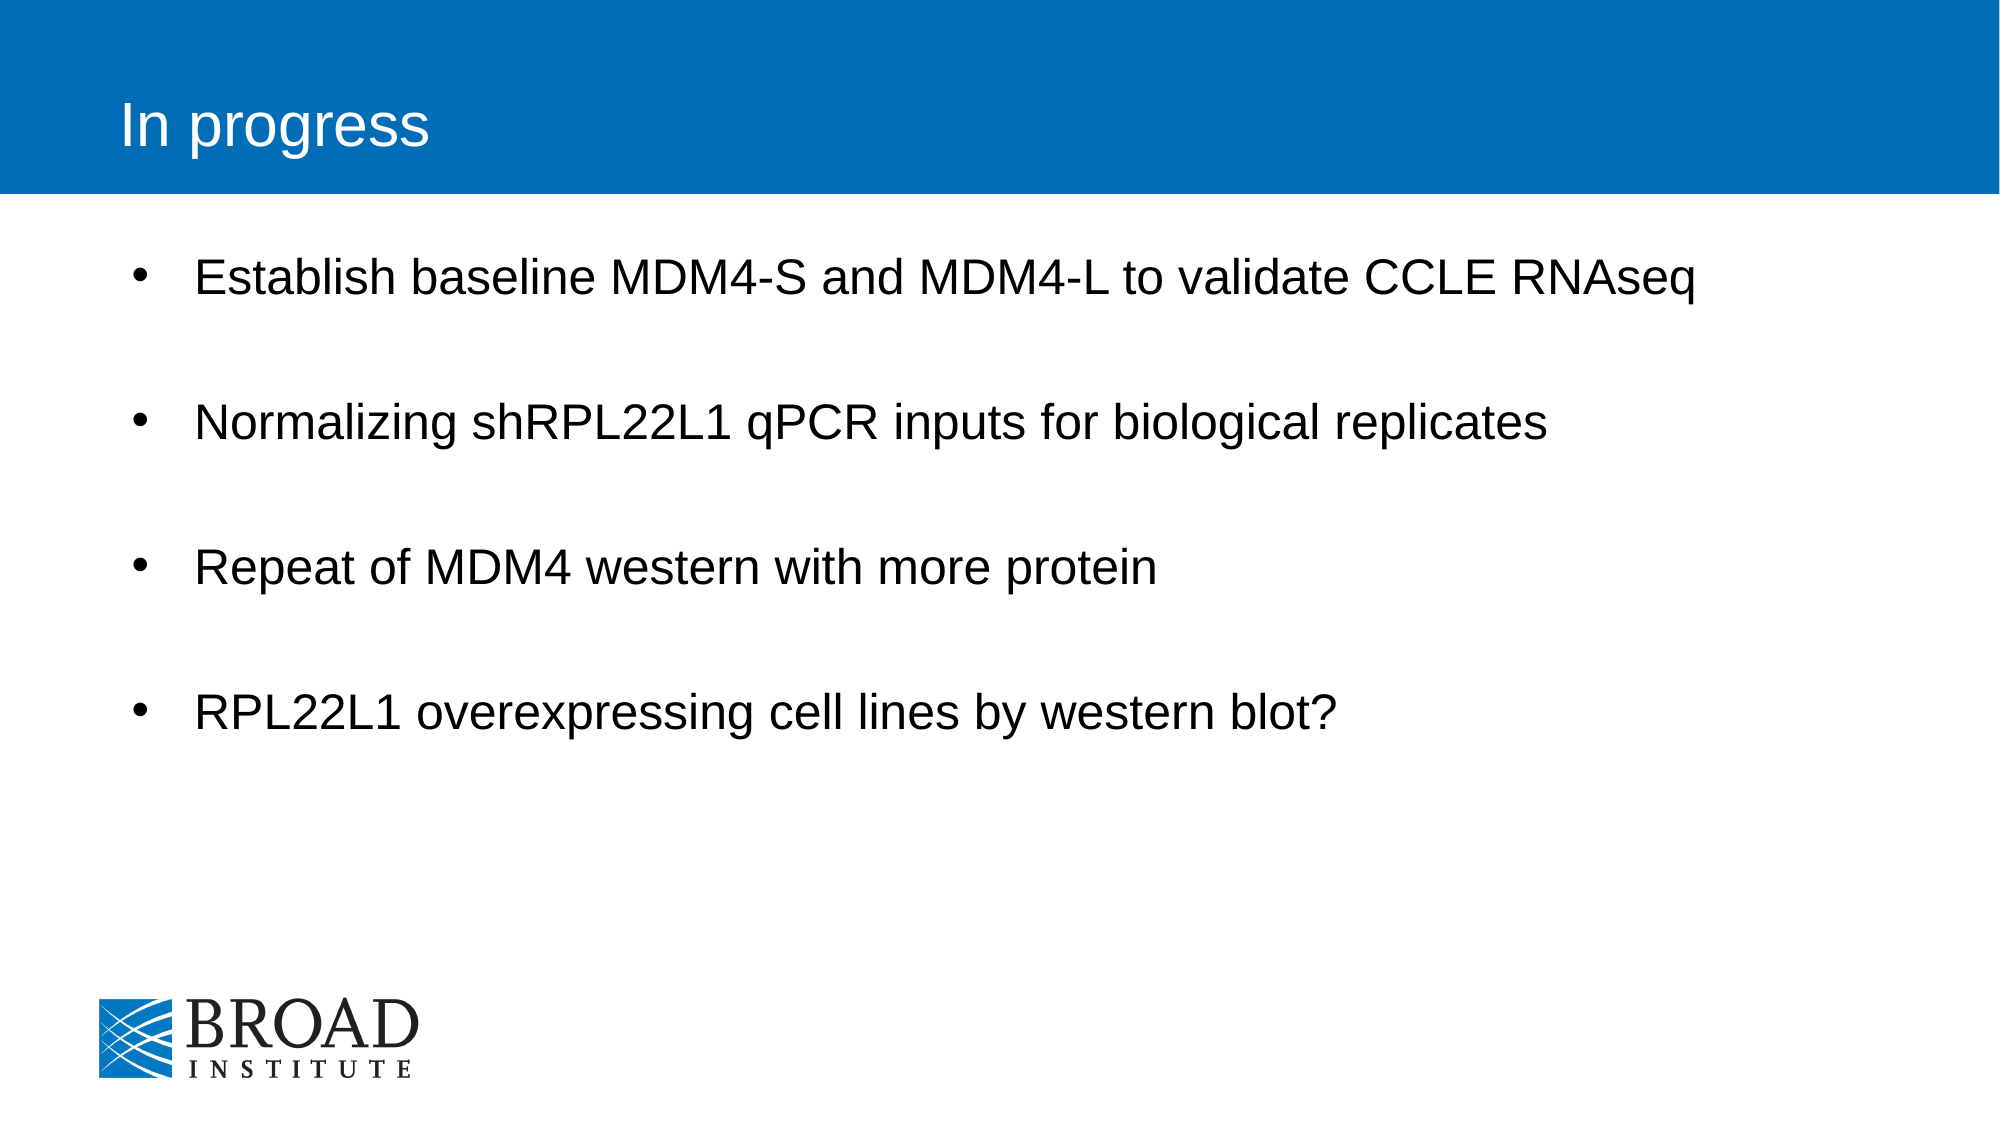

# In progress
Establish baseline MDM4-S and MDM4-L to validate CCLE RNAseq

Normalizing shRPL22L1 qPCR inputs for biological replicates

Repeat of MDM4 western with more protein

RPL22L1 overexpressing cell lines by western blot?